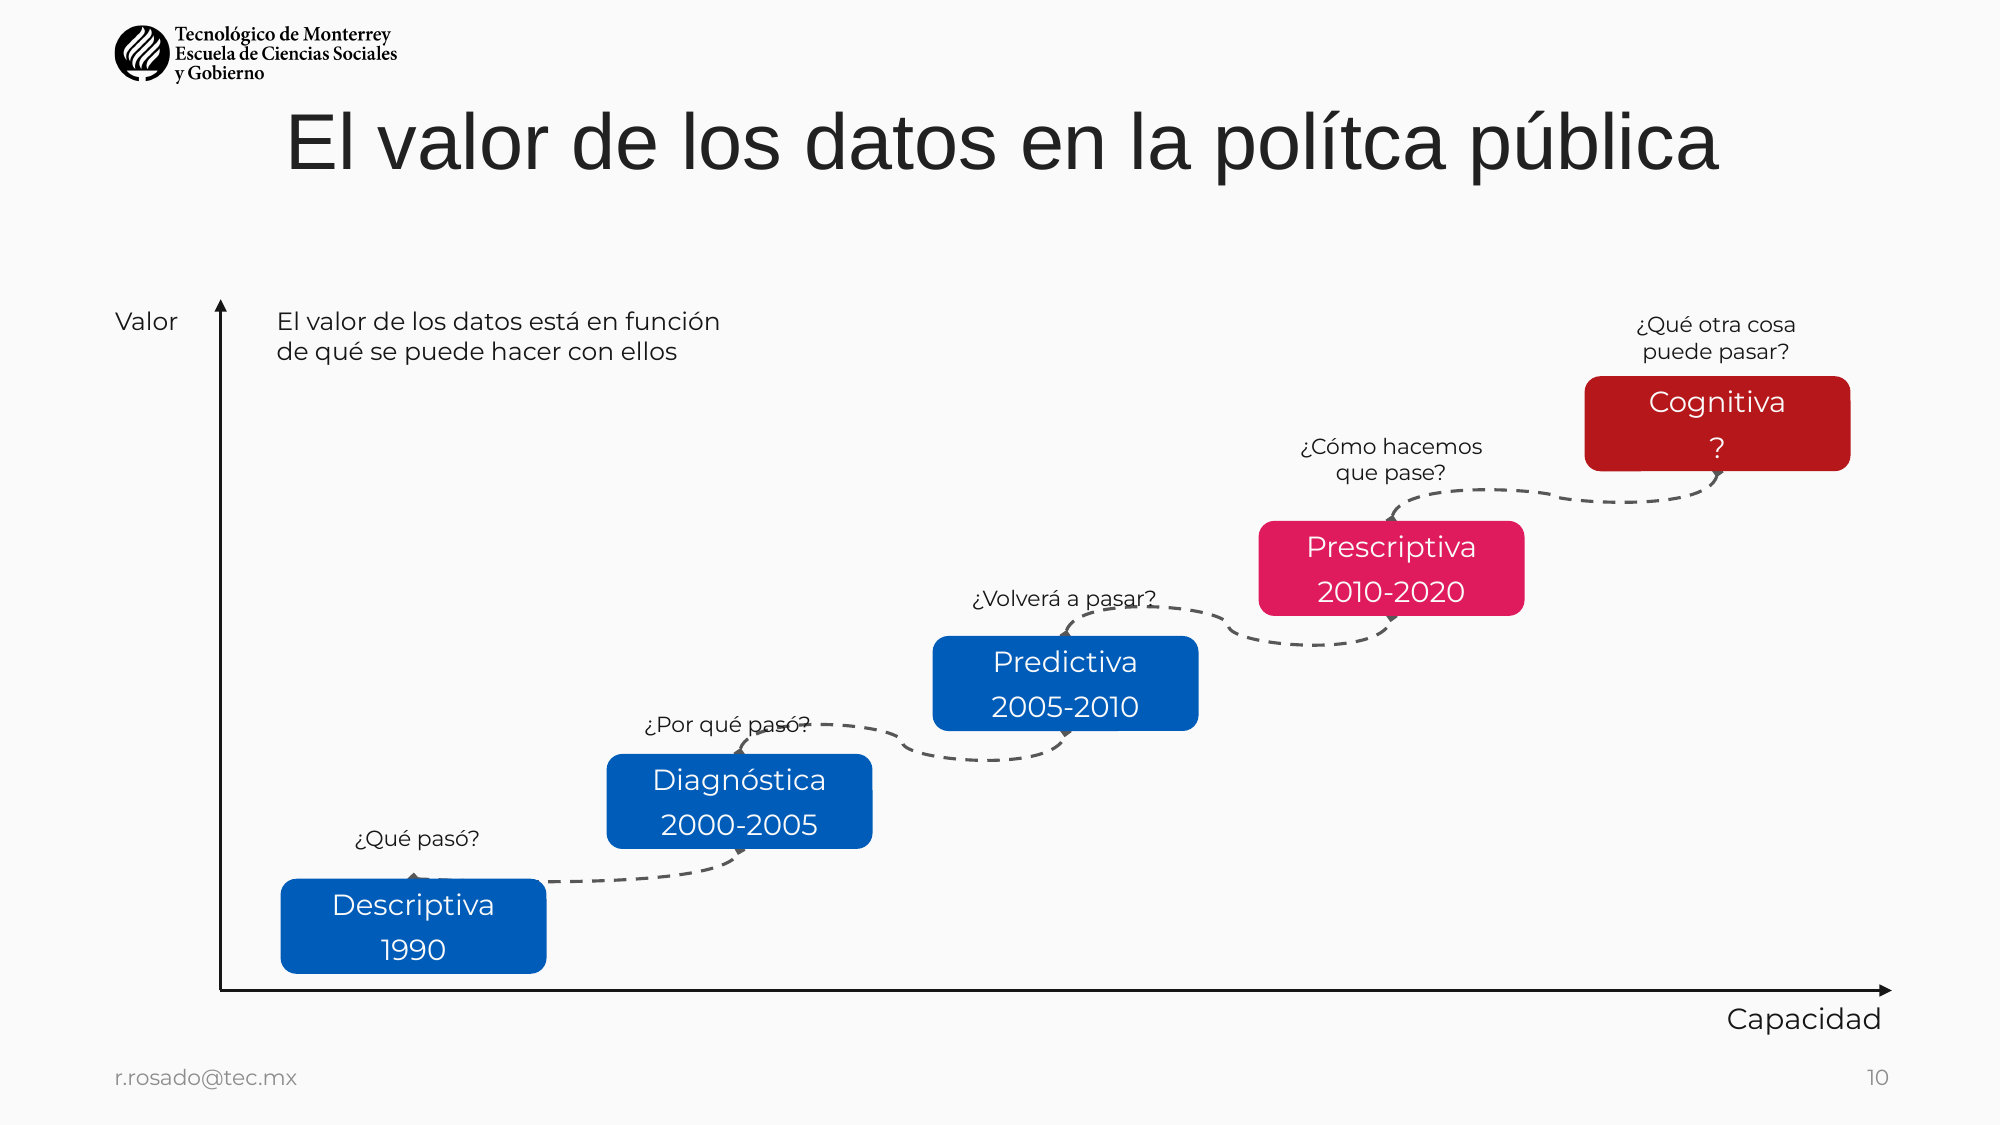

# El valor de los datos en la polítca pública
El valor de los datos está en función de qué se puede hacer con ellos
¿Qué otra cosa puede pasar?
Valor

Cognitiva
?
¿Cómo hacemos que pase?

Prescriptiva
2010-2020
¿Volverá a pasar?

Predictiva
2005-2010
¿Por qué pasó?

Diagnóstica
2000-2005
¿Qué pasó?

Descriptiva
1990
Capacidad
r.rosado@tec.mx
10